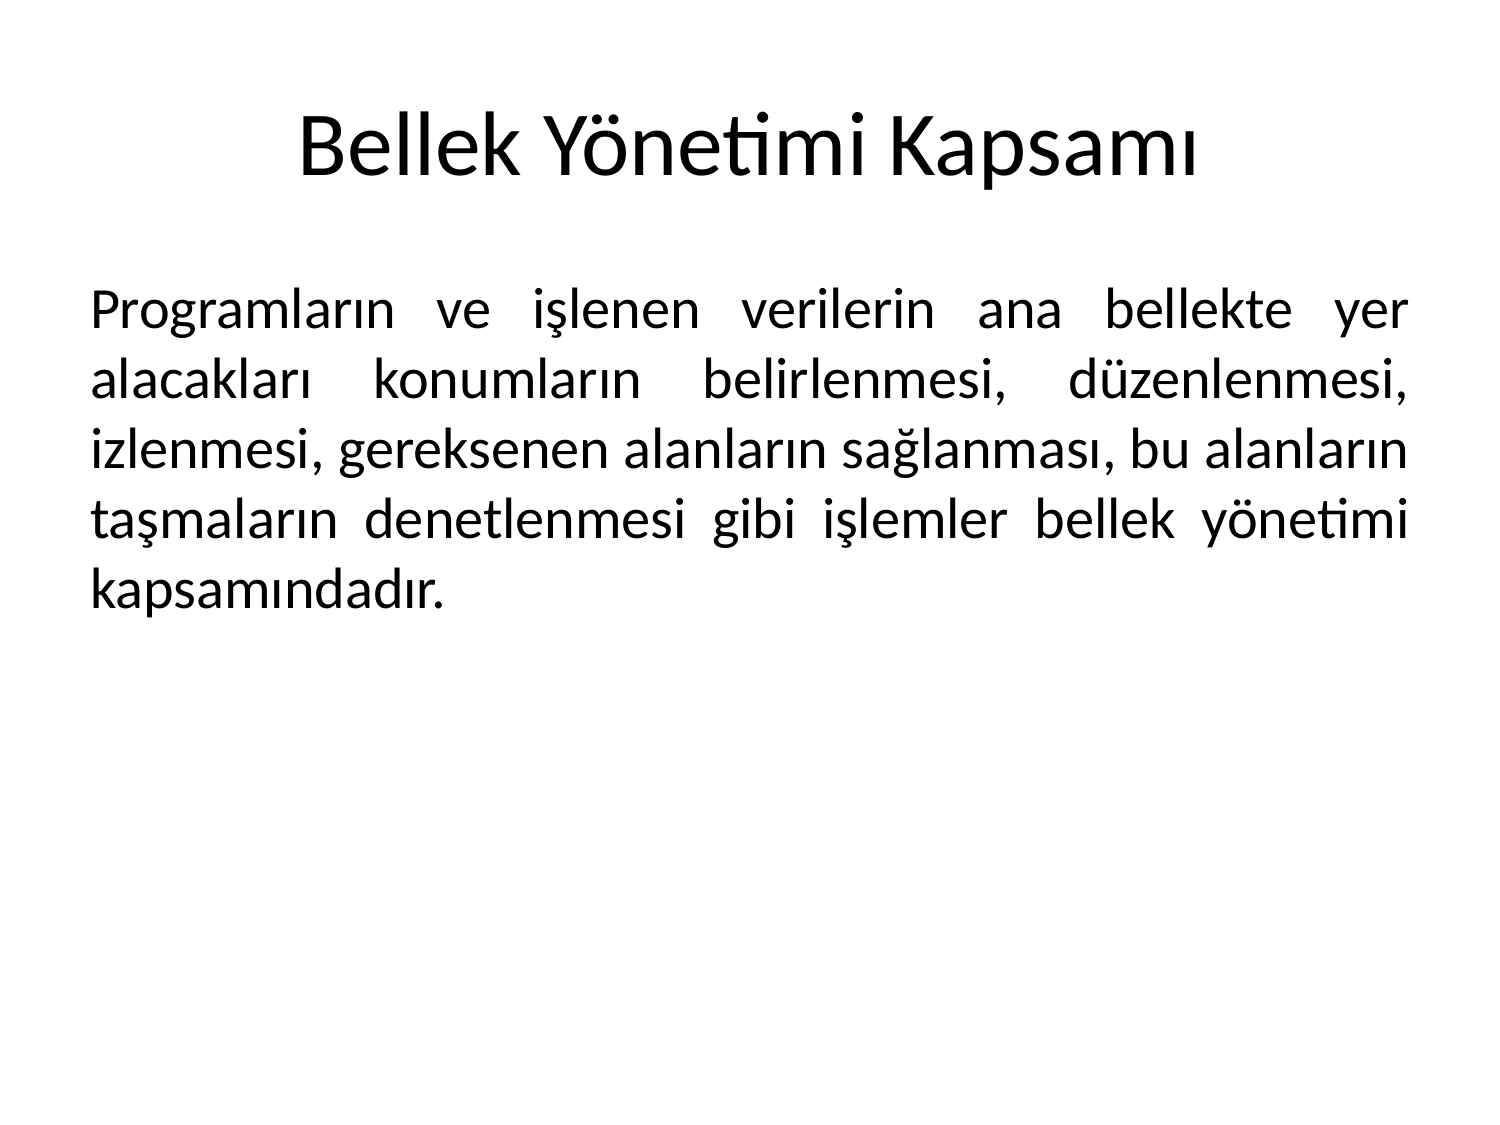

# Bellek Yönetimi Kapsamı
Programların ve işlenen verilerin ana bellekte yer alacakları konumların belirlenmesi, düzenlenmesi, izlenmesi, gereksenen alanların sağlanması, bu alanların taşmaların denetlenmesi gibi işlemler bellek yönetimi kapsamındadır.